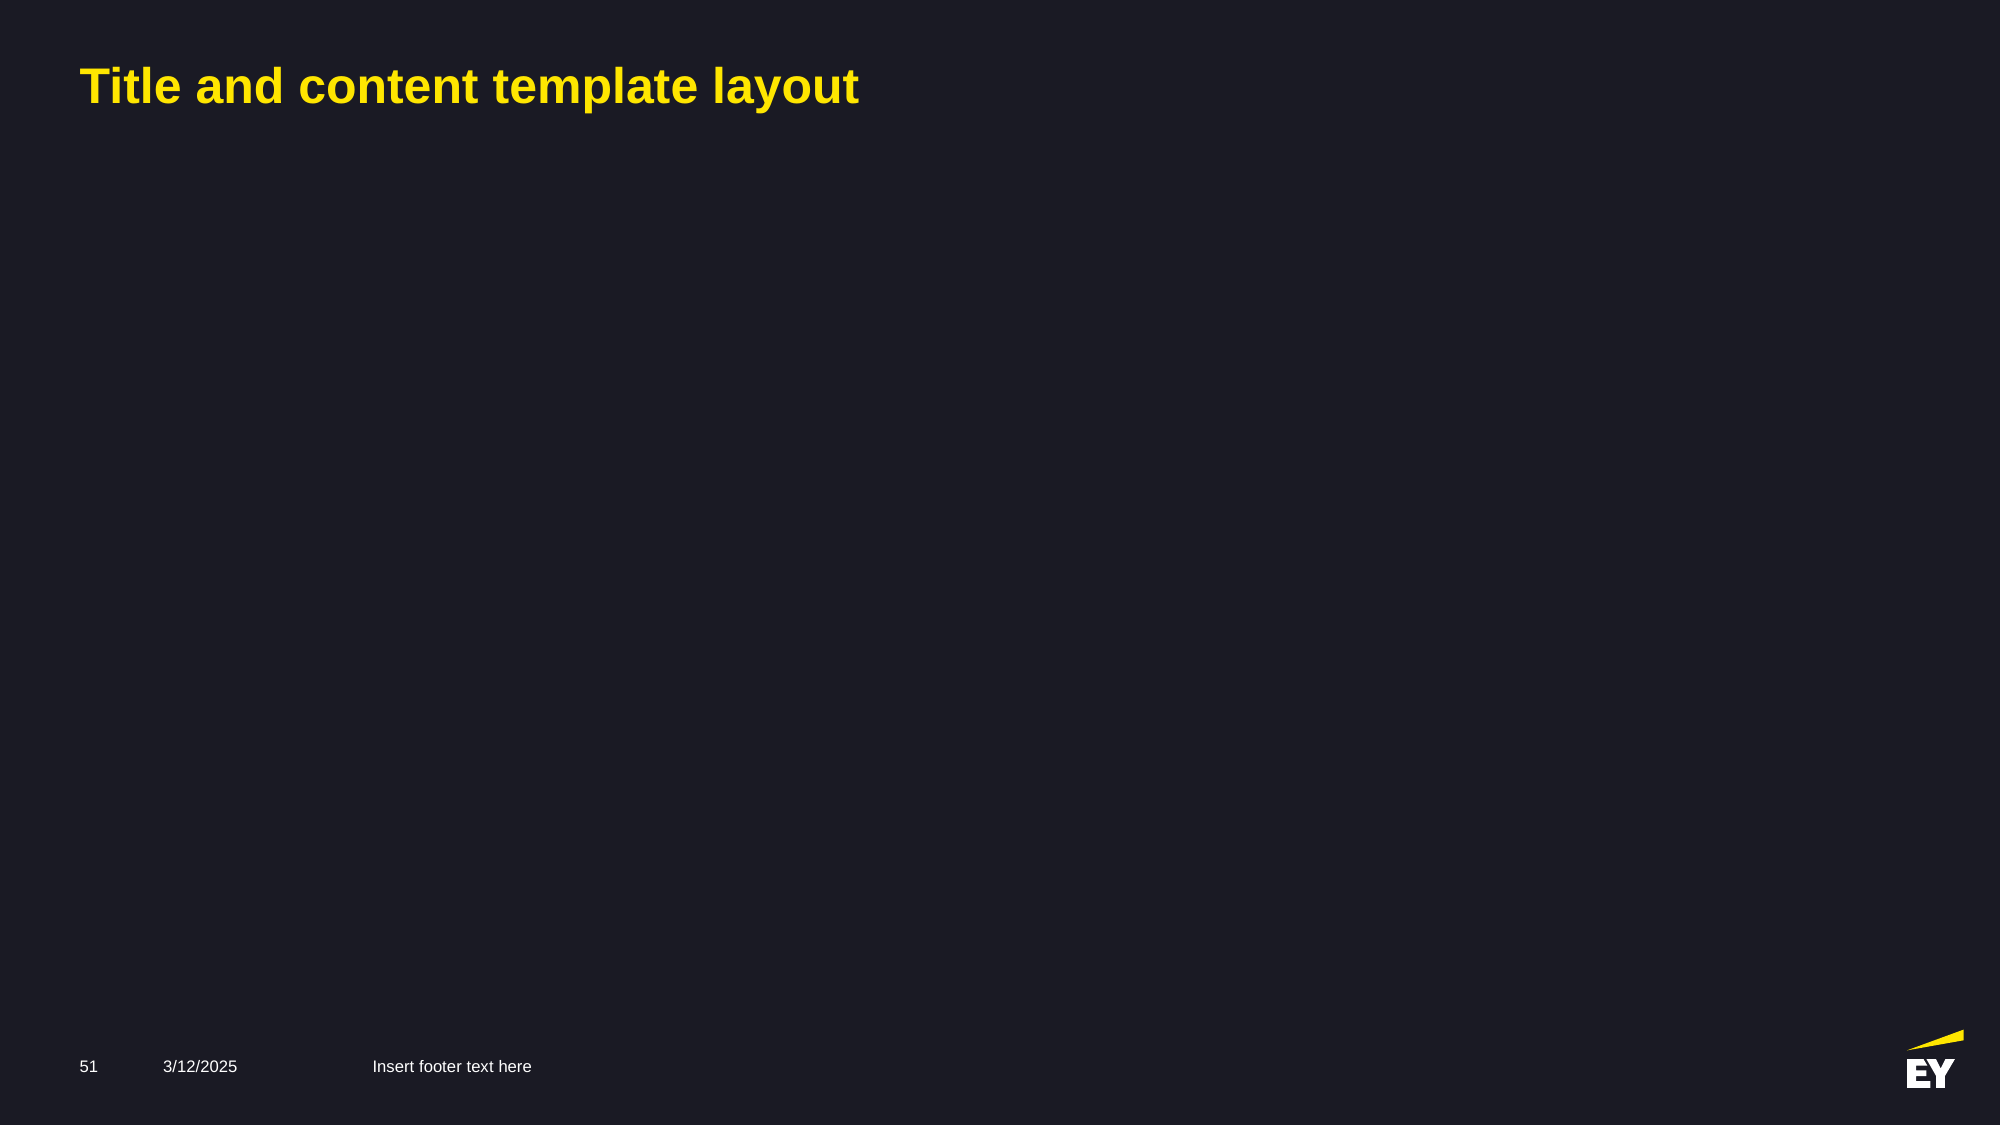

# Title and content template layout

51
3/12/2025
Insert footer text here